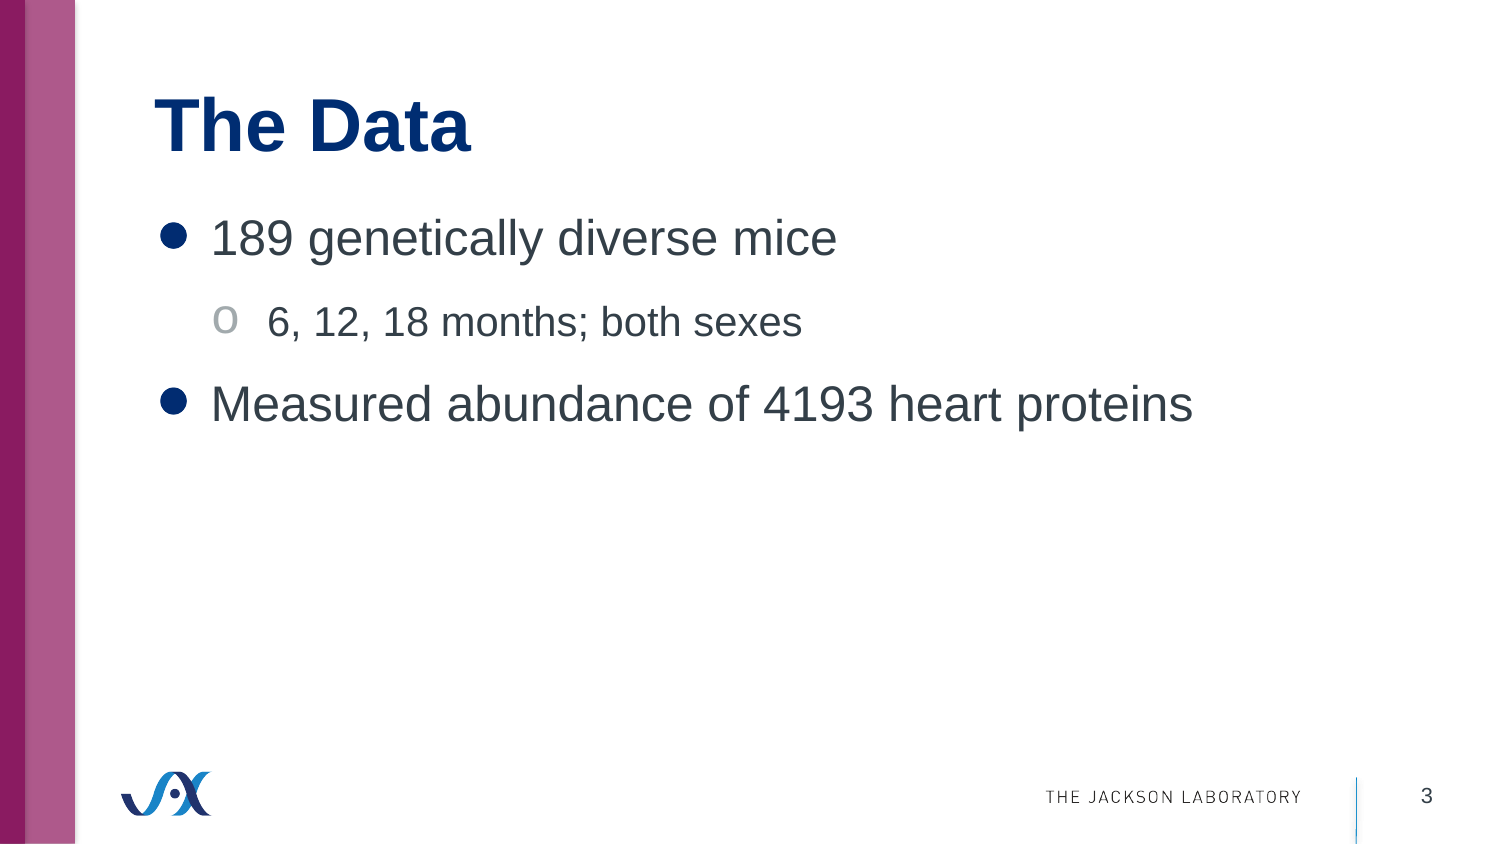

# The Data
189 genetically diverse mice
6, 12, 18 months; both sexes
Measured abundance of 4193 heart proteins
3